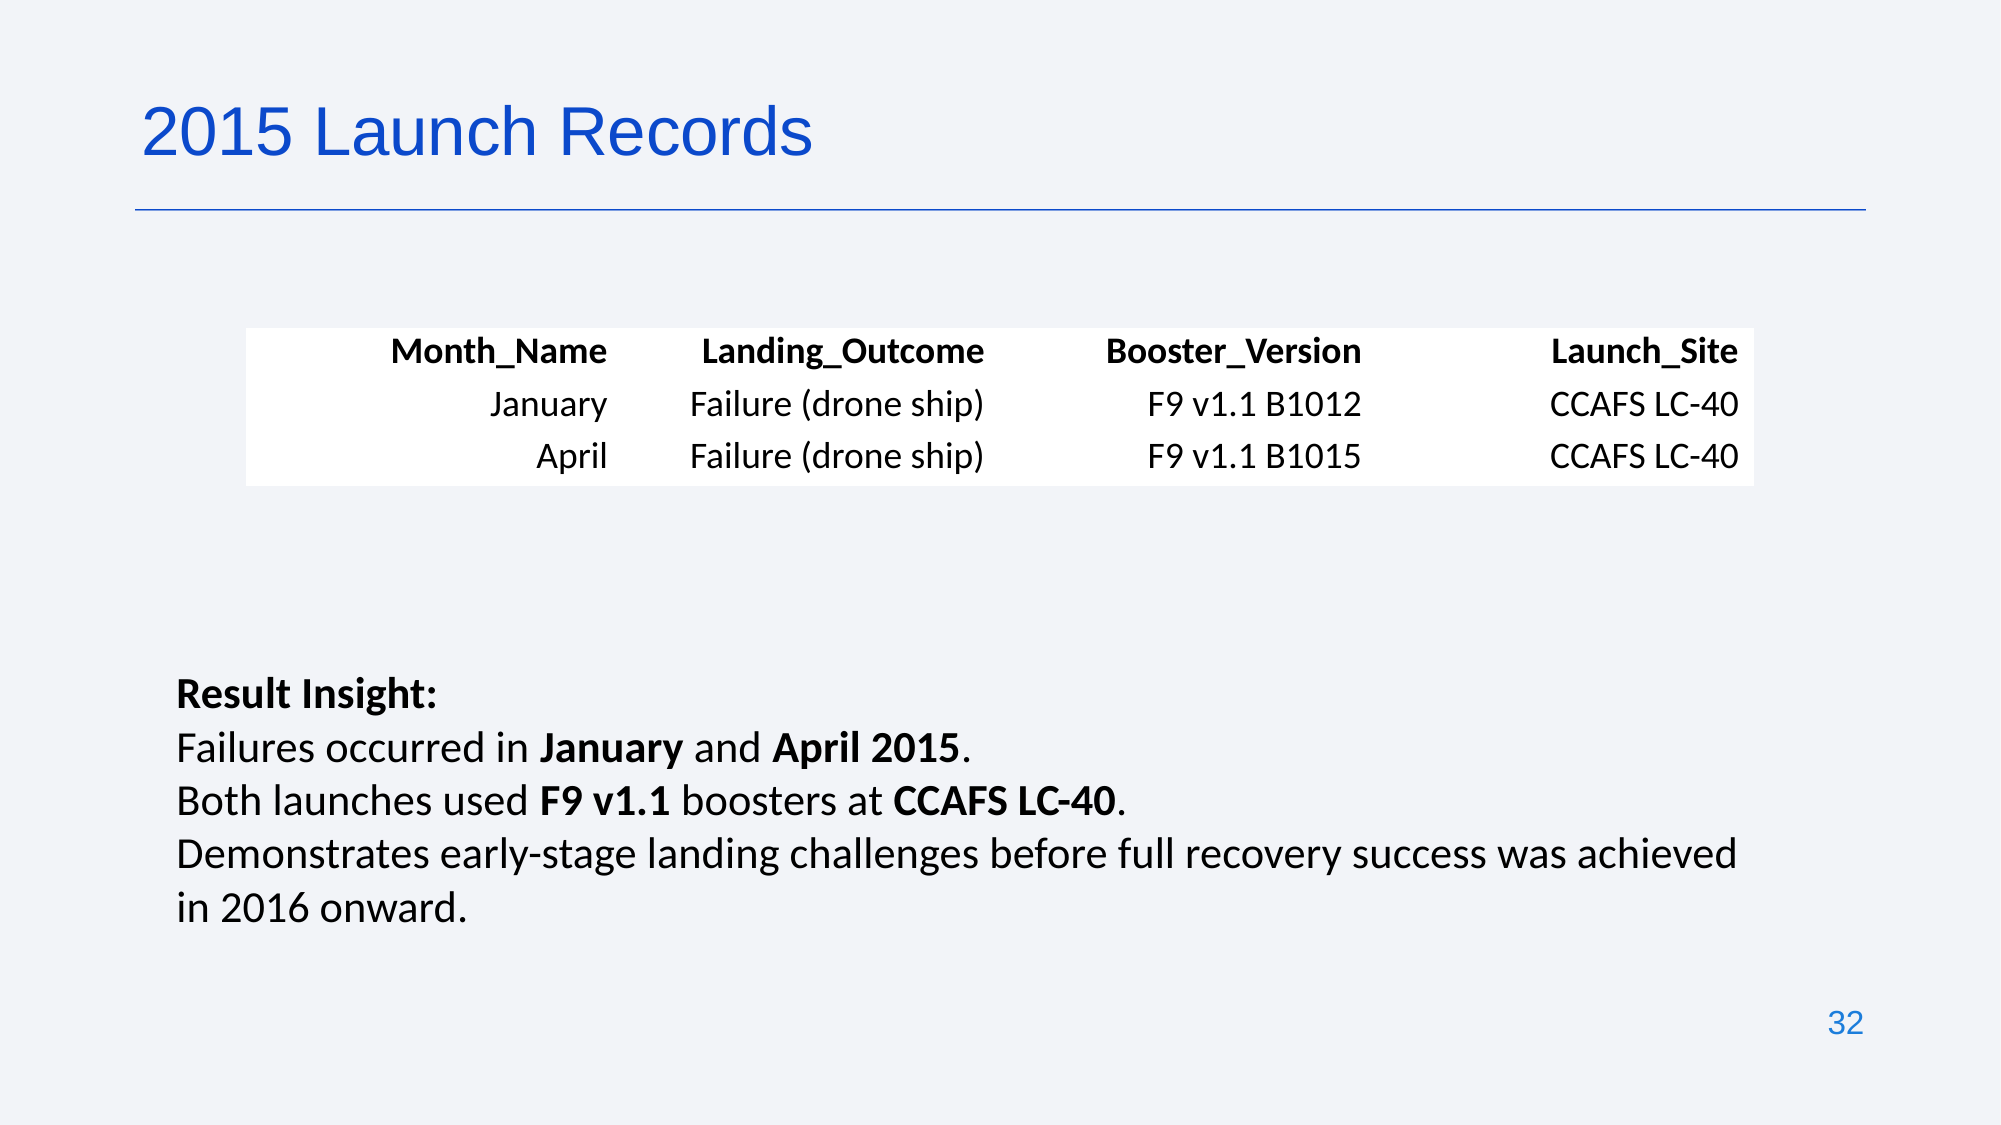

2015 Launch Records
| Month\_Name | Landing\_Outcome | Booster\_Version | Launch\_Site |
| --- | --- | --- | --- |
| January | Failure (drone ship) | F9 v1.1 B1012 | CCAFS LC-40 |
| April | Failure (drone ship) | F9 v1.1 B1015 | CCAFS LC-40 |
Result Insight:
Failures occurred in January and April 2015.
Both launches used F9 v1.1 boosters at CCAFS LC-40.
Demonstrates early-stage landing challenges before full recovery success was achieved in 2016 onward.
32